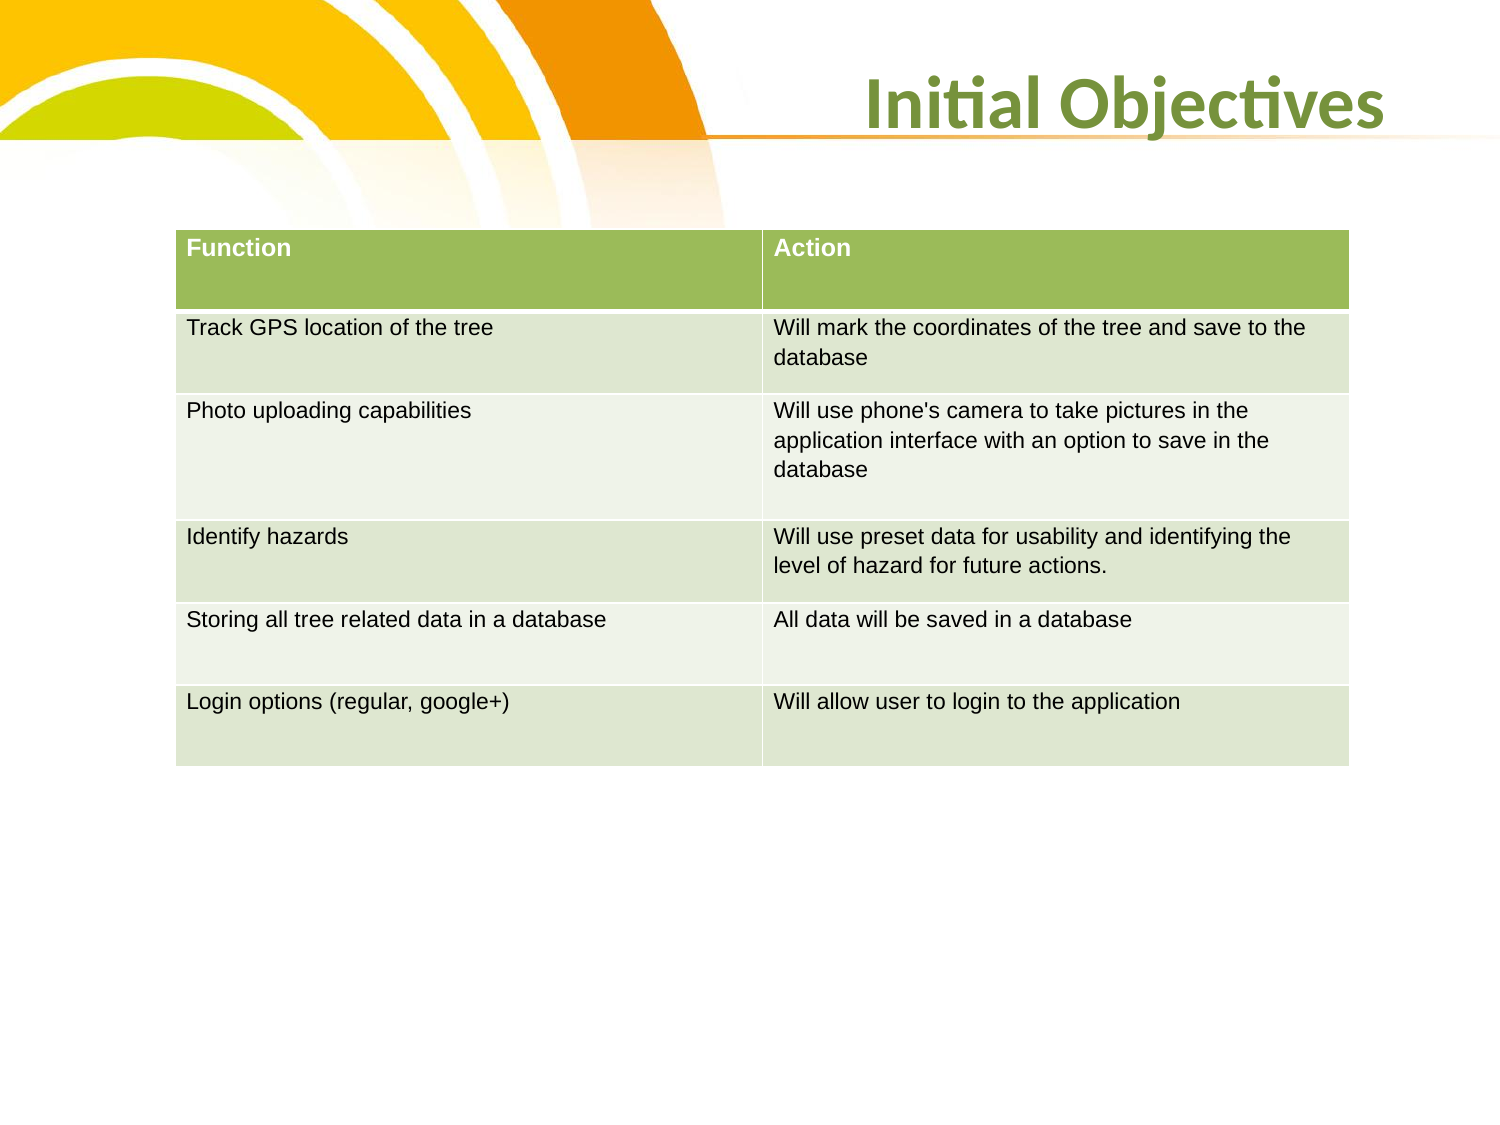

# Initial Objectives
| Function | Action |
| --- | --- |
| Track GPS location of the tree | Will mark the coordinates of the tree and save to the database |
| Photo uploading capabilities | Will use phone's camera to take pictures in the application interface with an option to save in the database |
| Identify hazards | Will use preset data for usability and identifying the level of hazard for future actions. |
| Storing all tree related data in a database | All data will be saved in a database |
| Login options (regular, google+) | Will allow user to login to the application |